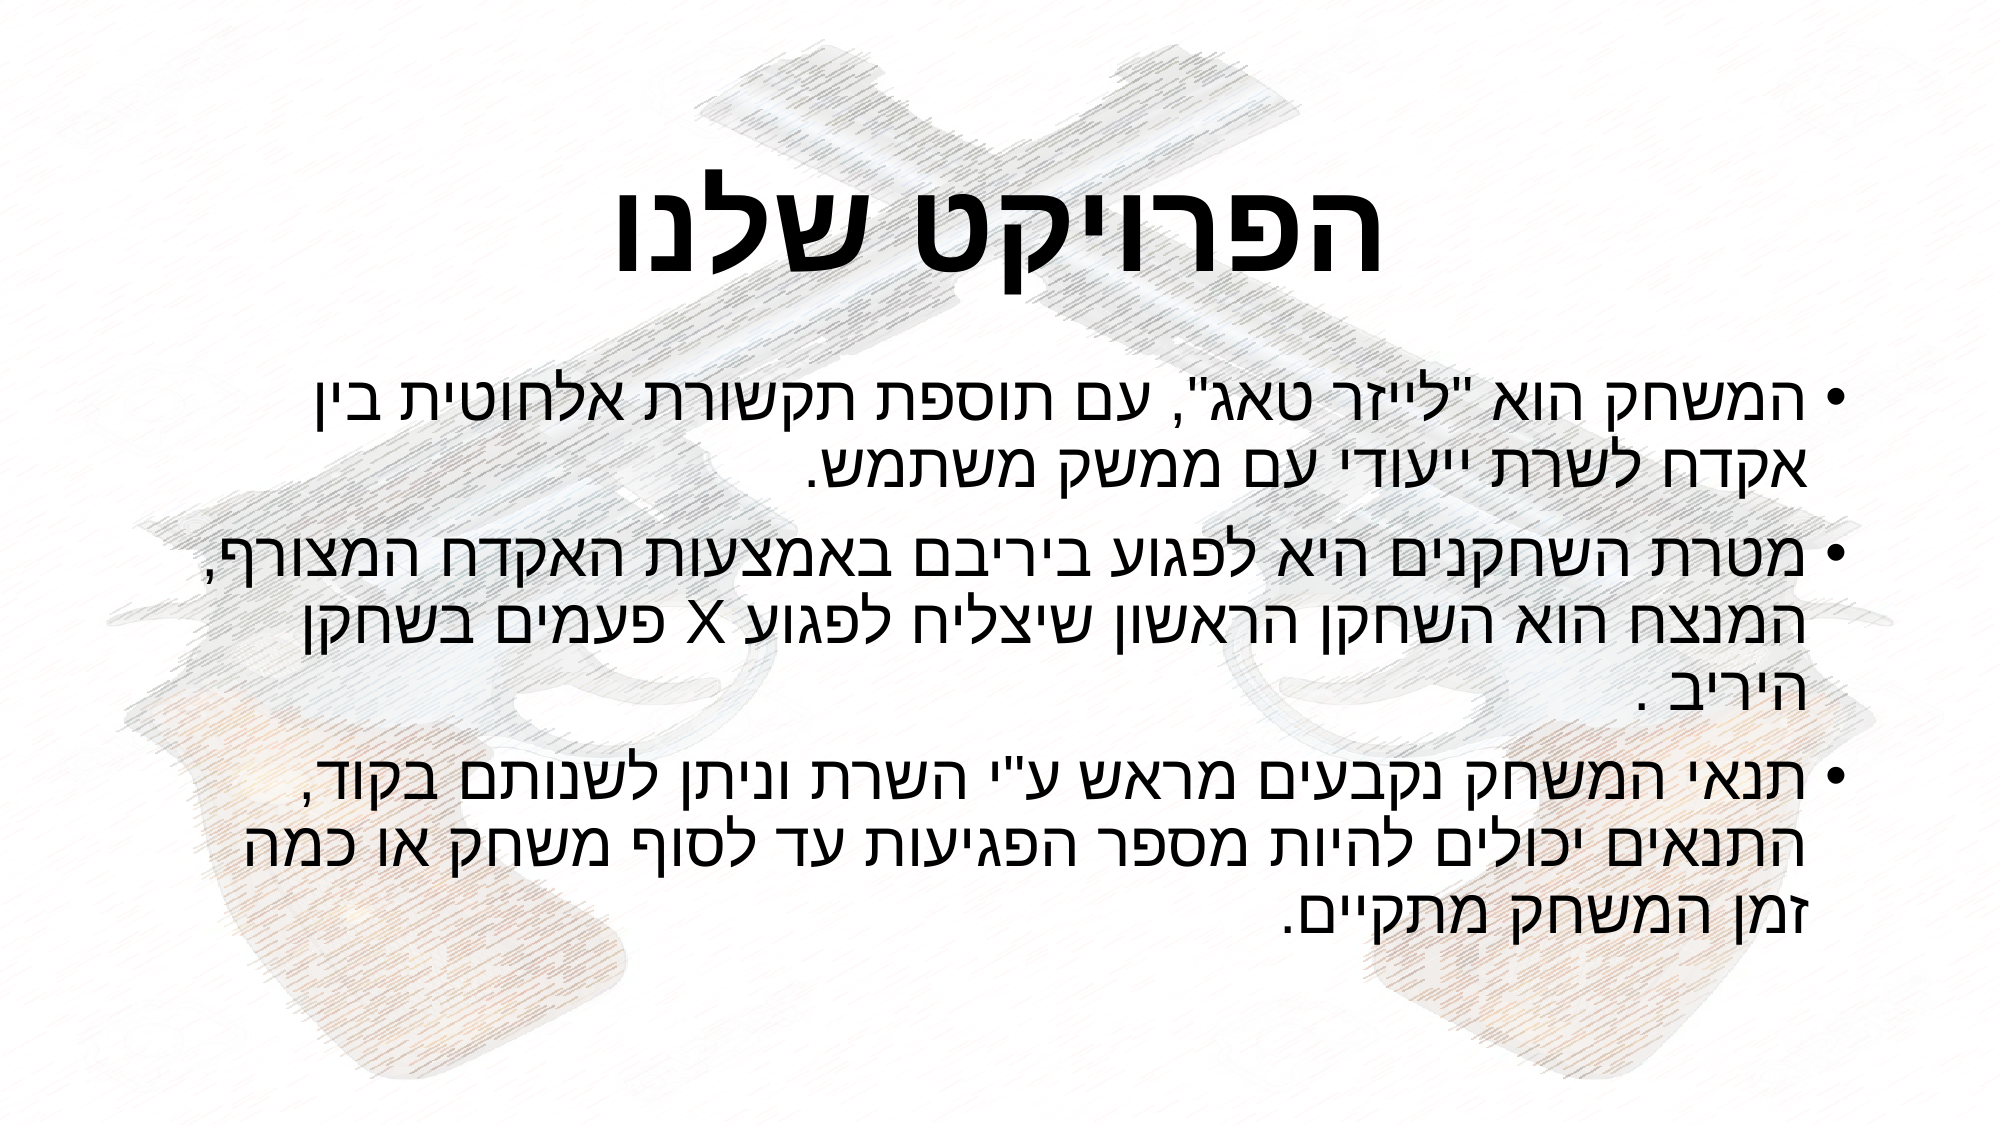

# הפרויקט שלנו
המשחק הוא "לייזר טאג", עם תוספת תקשורת אלחוטית בין אקדח לשרת ייעודי עם ממשק משתמש.
מטרת השחקנים היא לפגוע ביריבם באמצעות האקדח המצורף, המנצח הוא השחקן הראשון שיצליח לפגוע X פעמים בשחקן היריב .
תנאי המשחק נקבעים מראש ע"י השרת וניתן לשנותם בקוד, התנאים יכולים להיות מספר הפגיעות עד לסוף משחק או כמה זמן המשחק מתקיים.